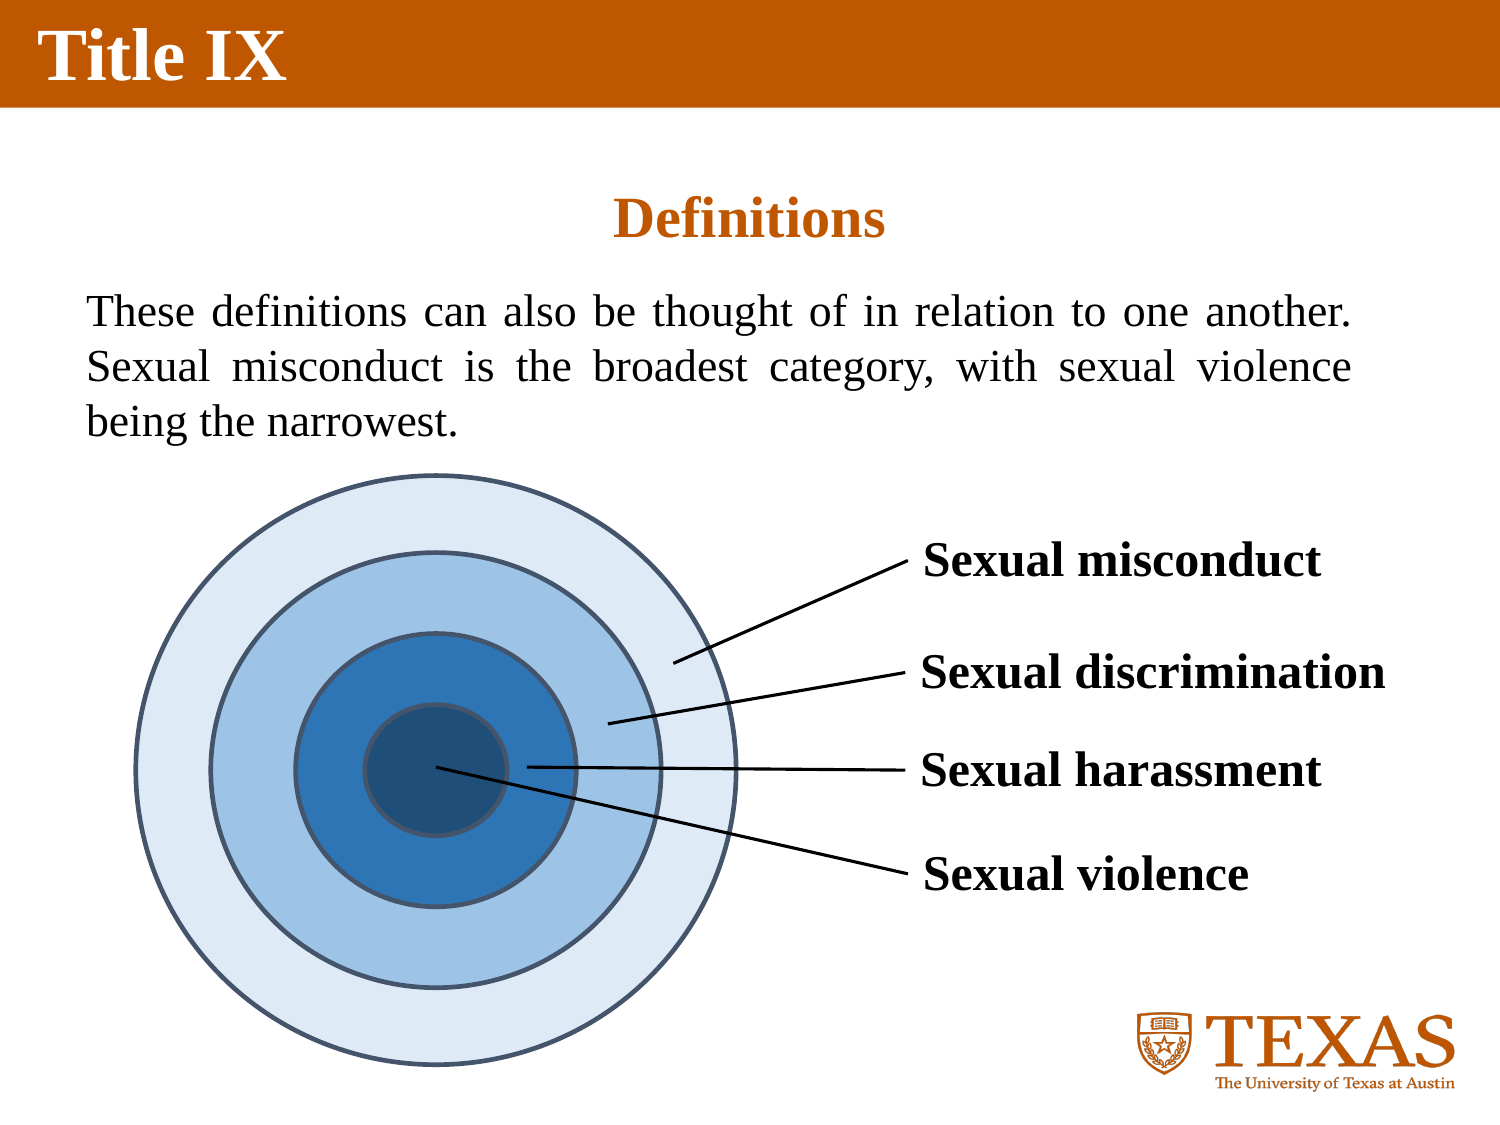

Definitions
These definitions can also be thought of in relation to one another. Sexual misconduct is the broadest category, with sexual violence being the narrowest.

Sexual misconduct

Sexual discrimination

Sexual harassment
Sexual violence